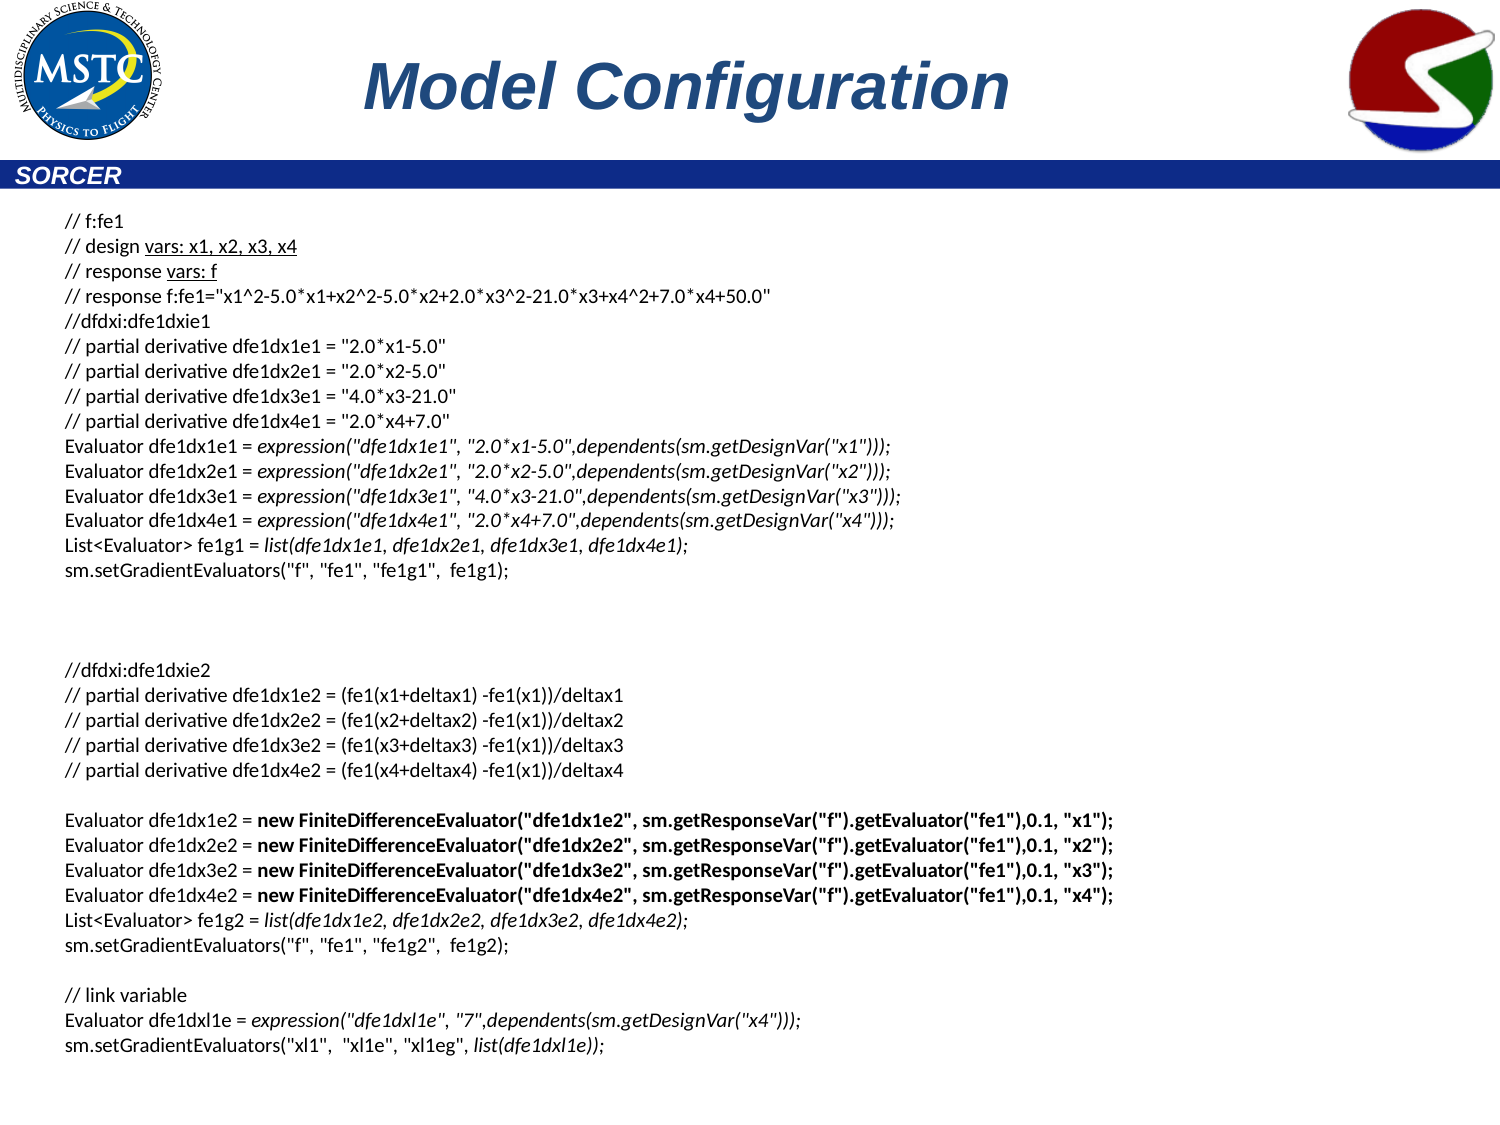

# Model Configuration
// f:fe1
// design vars: x1, x2, x3, x4
// response vars: f
// response f:fe1="x1^2-5.0*x1+x2^2-5.0*x2+2.0*x3^2-21.0*x3+x4^2+7.0*x4+50.0"
//dfdxi:dfe1dxie1
// partial derivative dfe1dx1e1 = "2.0*x1-5.0"
// partial derivative dfe1dx2e1 = "2.0*x2-5.0"
// partial derivative dfe1dx3e1 = "4.0*x3-21.0"
// partial derivative dfe1dx4e1 = "2.0*x4+7.0"
Evaluator dfe1dx1e1 = expression("dfe1dx1e1", "2.0*x1-5.0",dependents(sm.getDesignVar("x1")));
Evaluator dfe1dx2e1 = expression("dfe1dx2e1", "2.0*x2-5.0",dependents(sm.getDesignVar("x2")));
Evaluator dfe1dx3e1 = expression("dfe1dx3e1", "4.0*x3-21.0",dependents(sm.getDesignVar("x3")));
Evaluator dfe1dx4e1 = expression("dfe1dx4e1", "2.0*x4+7.0",dependents(sm.getDesignVar("x4")));
List<Evaluator> fe1g1 = list(dfe1dx1e1, dfe1dx2e1, dfe1dx3e1, dfe1dx4e1);
sm.setGradientEvaluators("f", "fe1", "fe1g1",  fe1g1);

//dfdxi:dfe1dxie2
// partial derivative dfe1dx1e2 = (fe1(x1+deltax1) -fe1(x1))/deltax1
// partial derivative dfe1dx2e2 = (fe1(x2+deltax2) -fe1(x1))/deltax2
// partial derivative dfe1dx3e2 = (fe1(x3+deltax3) -fe1(x1))/deltax3
// partial derivative dfe1dx4e2 = (fe1(x4+deltax4) -fe1(x1))/deltax4

Evaluator dfe1dx1e2 = new FiniteDifferenceEvaluator("dfe1dx1e2", sm.getResponseVar("f").getEvaluator("fe1"),0.1, "x1");
Evaluator dfe1dx2e2 = new FiniteDifferenceEvaluator("dfe1dx2e2", sm.getResponseVar("f").getEvaluator("fe1"),0.1, "x2");
Evaluator dfe1dx3e2 = new FiniteDifferenceEvaluator("dfe1dx3e2", sm.getResponseVar("f").getEvaluator("fe1"),0.1, "x3");
Evaluator dfe1dx4e2 = new FiniteDifferenceEvaluator("dfe1dx4e2", sm.getResponseVar("f").getEvaluator("fe1"),0.1, "x4");
List<Evaluator> fe1g2 = list(dfe1dx1e2, dfe1dx2e2, dfe1dx3e2, dfe1dx4e2);
sm.setGradientEvaluators("f", "fe1", "fe1g2",  fe1g2);

// link variable
Evaluator dfe1dxl1e = expression("dfe1dxl1e", "7",dependents(sm.getDesignVar("x4")));
sm.setGradientEvaluators("xl1",  "xl1e", "xl1eg", list(dfe1dxl1e));